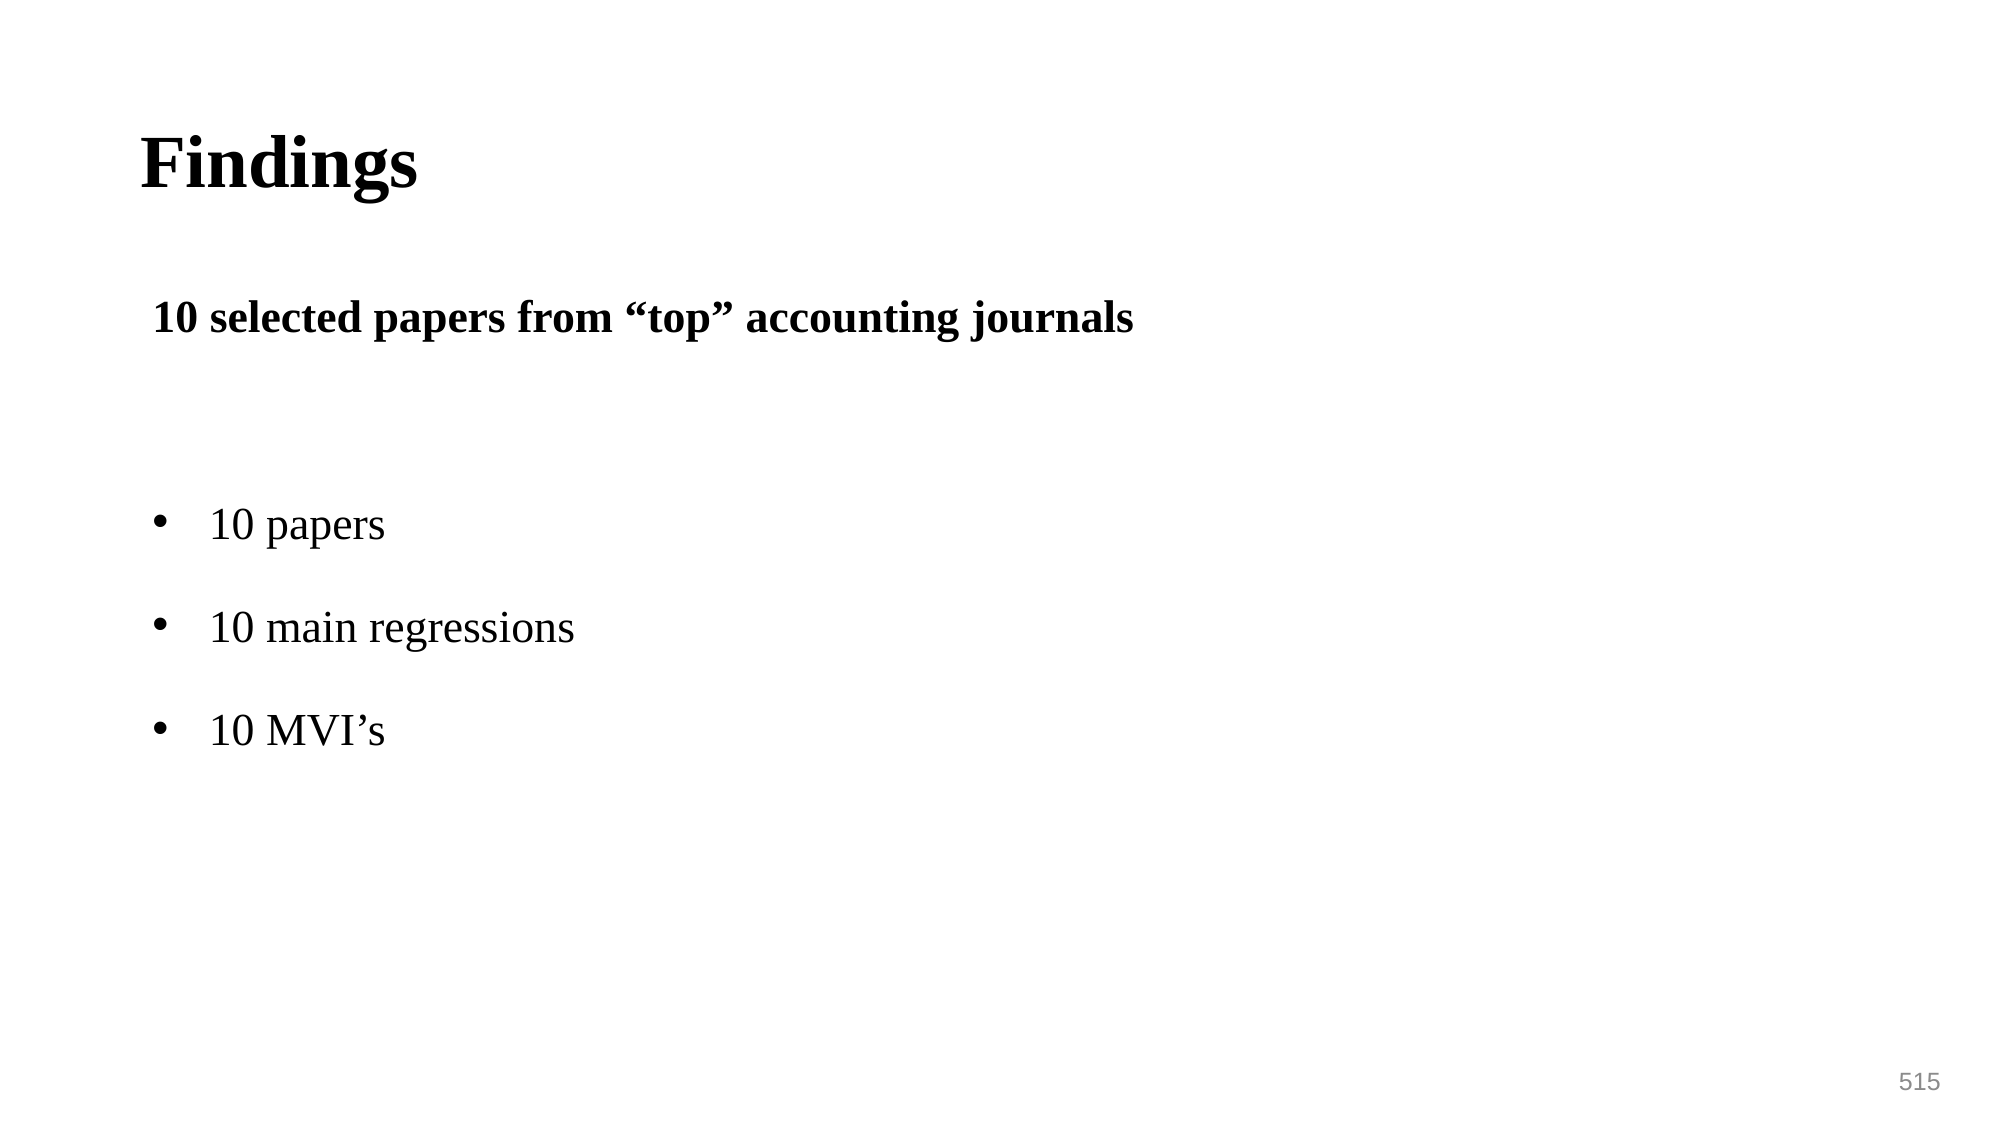

Findings
10 selected papers from “top” accounting journals

10 papers
10 main regressions
10 MVI’s

515